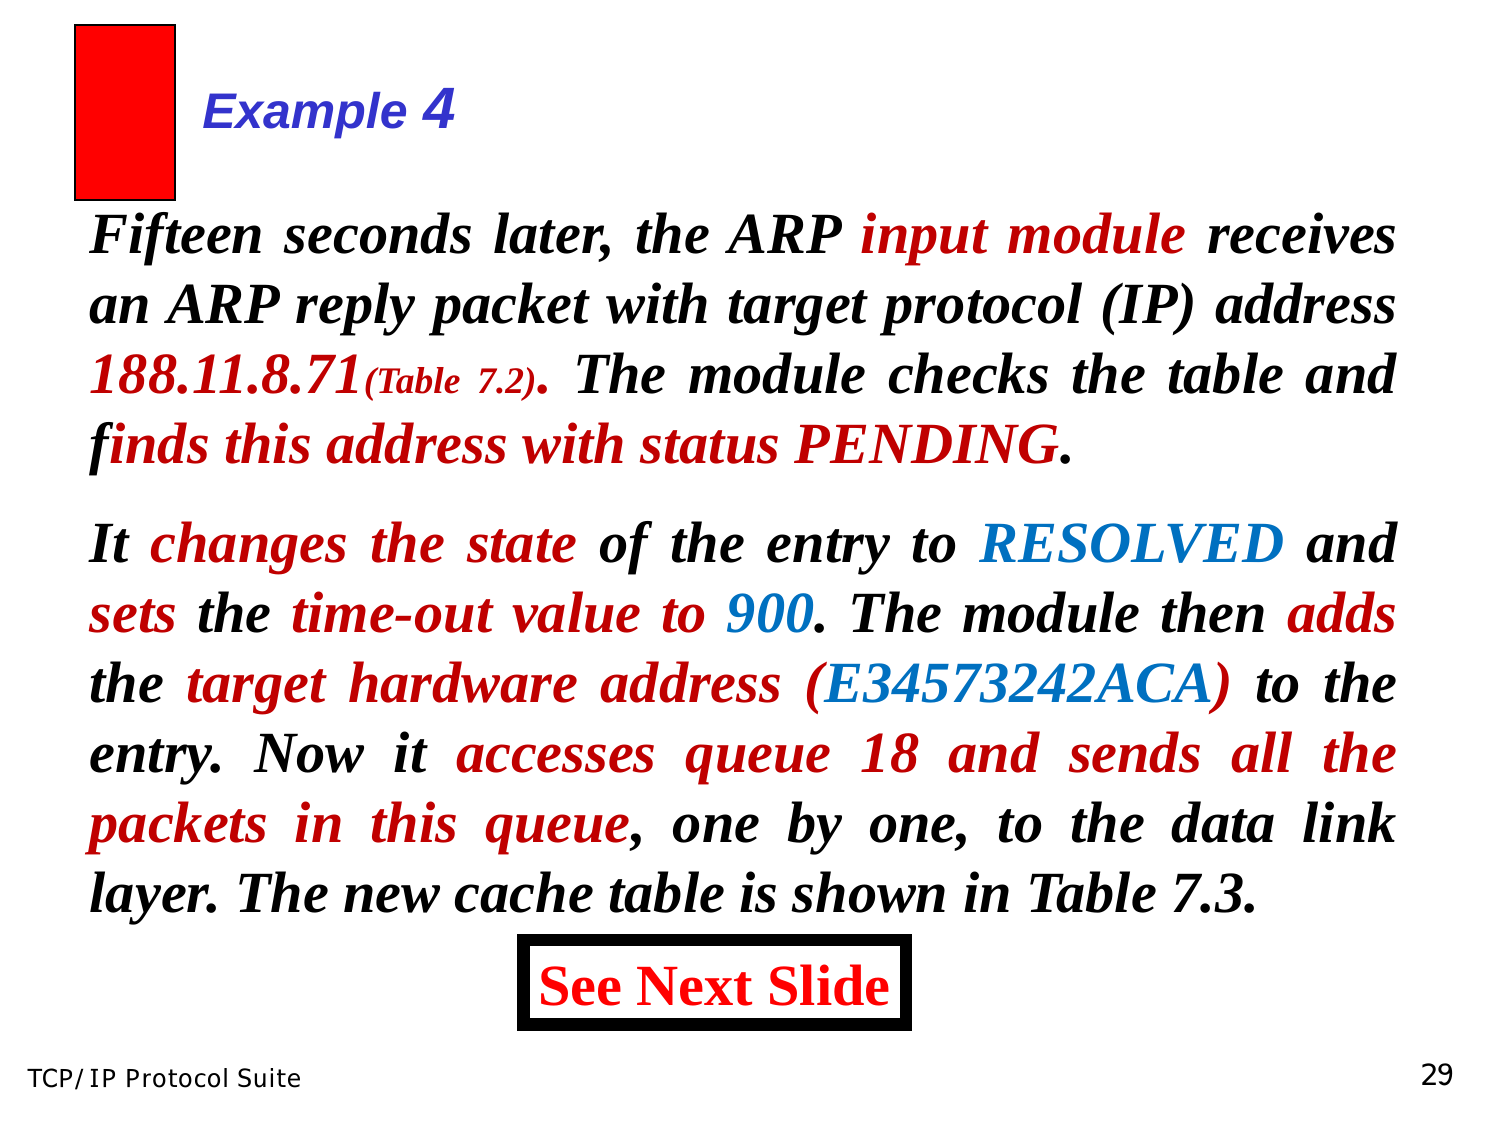

Example 4
Fifteen seconds later, the ARP input module receives an ARP reply packet with target protocol (IP) address 188.11.8.71(Table 7.2). The module checks the table and finds this address with status PENDING.
It changes the state of the entry to RESOLVED and sets the time-out value to 900. The module then adds the target hardware address (E34573242ACA) to the entry. Now it accesses queue 18 and sends all the packets in this queue, one by one, to the data link layer. The new cache table is shown in Table 7.3.
See Next Slide
29
TCP/IP Protocol Suite